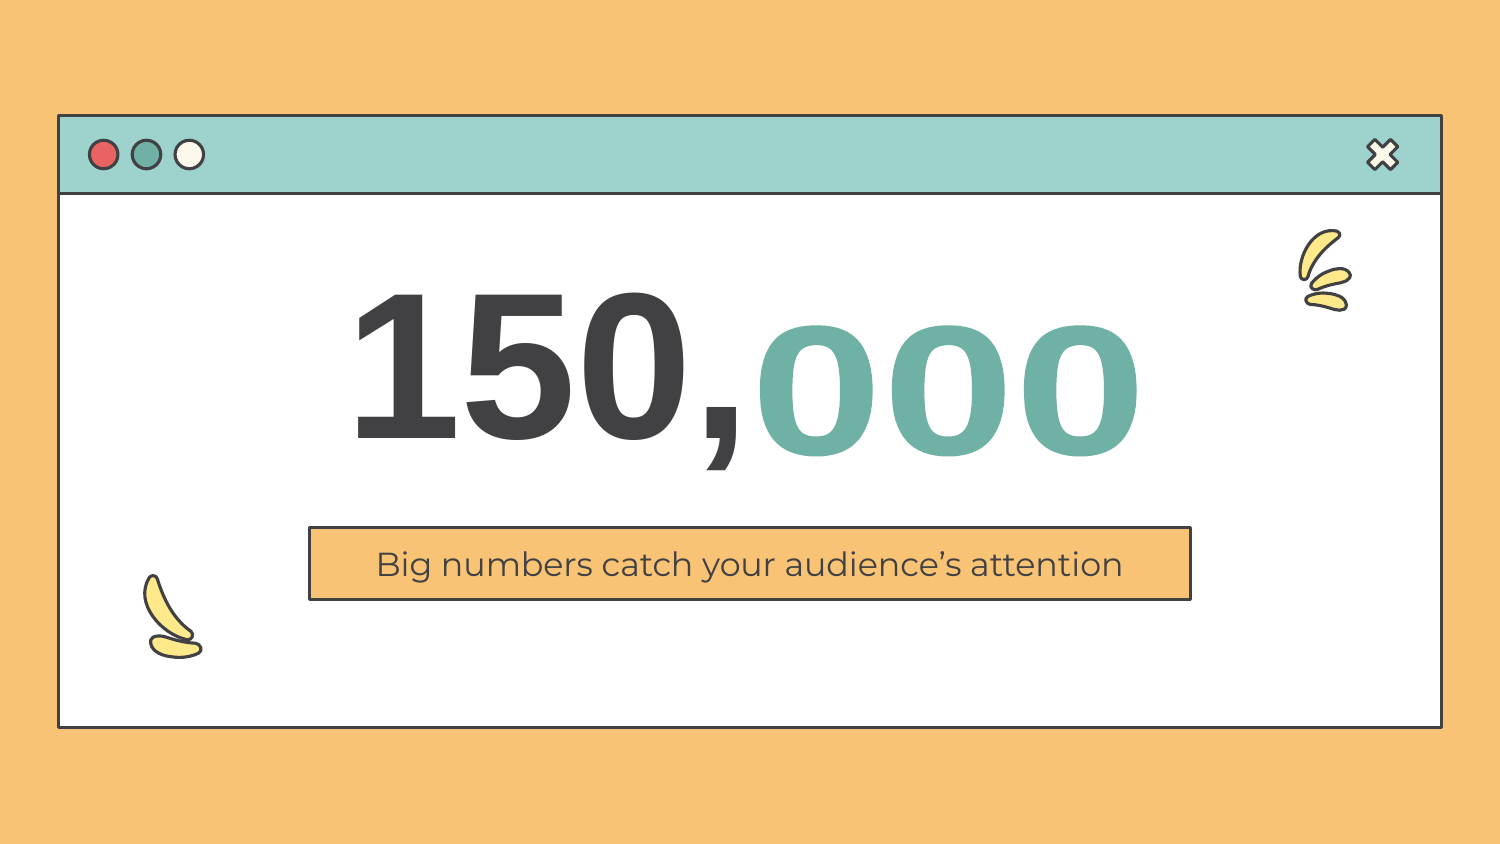

# 150,

000
Big numbers catch your audience’s attention